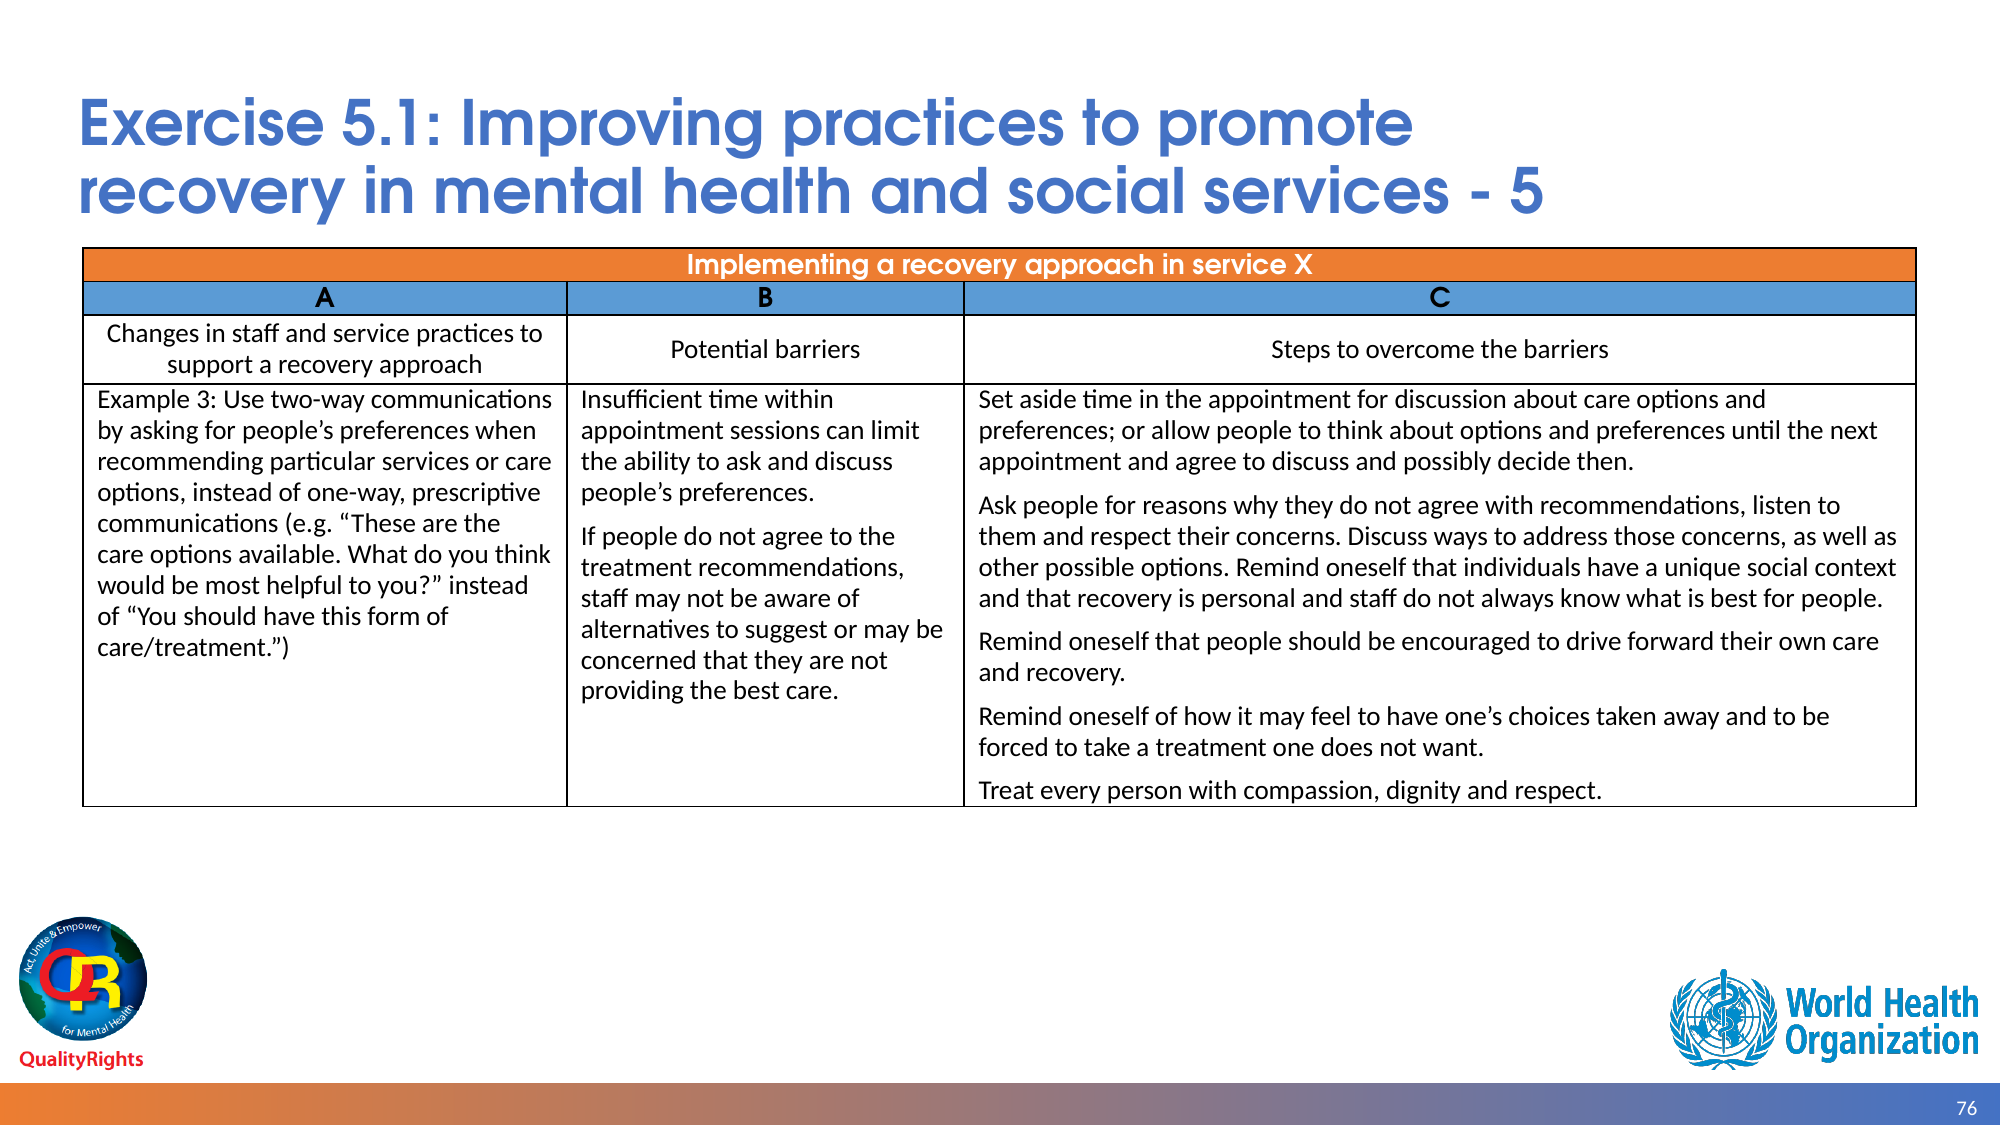

# Exercise 5.1: Improving practices to promote recovery in mental health and social services - 5
| Implementing a recovery approach in service X |  |  |
| --- | --- | --- |
| A | B | C |
| Changes in staff and service practices to support a recovery approach | Potential barriers | Steps to overcome the barriers |
| Example 3: Use two-way communications by asking for people’s preferences when recommending particular services or care options, instead of one-way, prescriptive communications (e.g. “These are the care options available. What do you think would be most helpful to you?” instead of “You should have this form of care/treatment.”) | Insufficient time within appointment sessions can limit the ability to ask and discuss people’s preferences. If people do not agree to the treatment recommendations, staff may not be aware of alternatives to suggest or may be concerned that they are not providing the best care. | Set aside time in the appointment for discussion about care options and preferences; or allow people to think about options and preferences until the next appointment and agree to discuss and possibly decide then. Ask people for reasons why they do not agree with recommendations, listen to them and respect their concerns. Discuss ways to address those concerns, as well as other possible options. Remind oneself that individuals have a unique social context and that recovery is personal and staff do not always know what is best for people. Remind oneself that people should be encouraged to drive forward their own care and recovery. Remind oneself of how it may feel to have one’s choices taken away and to be forced to take a treatment one does not want. Treat every person with compassion, dignity and respect. |